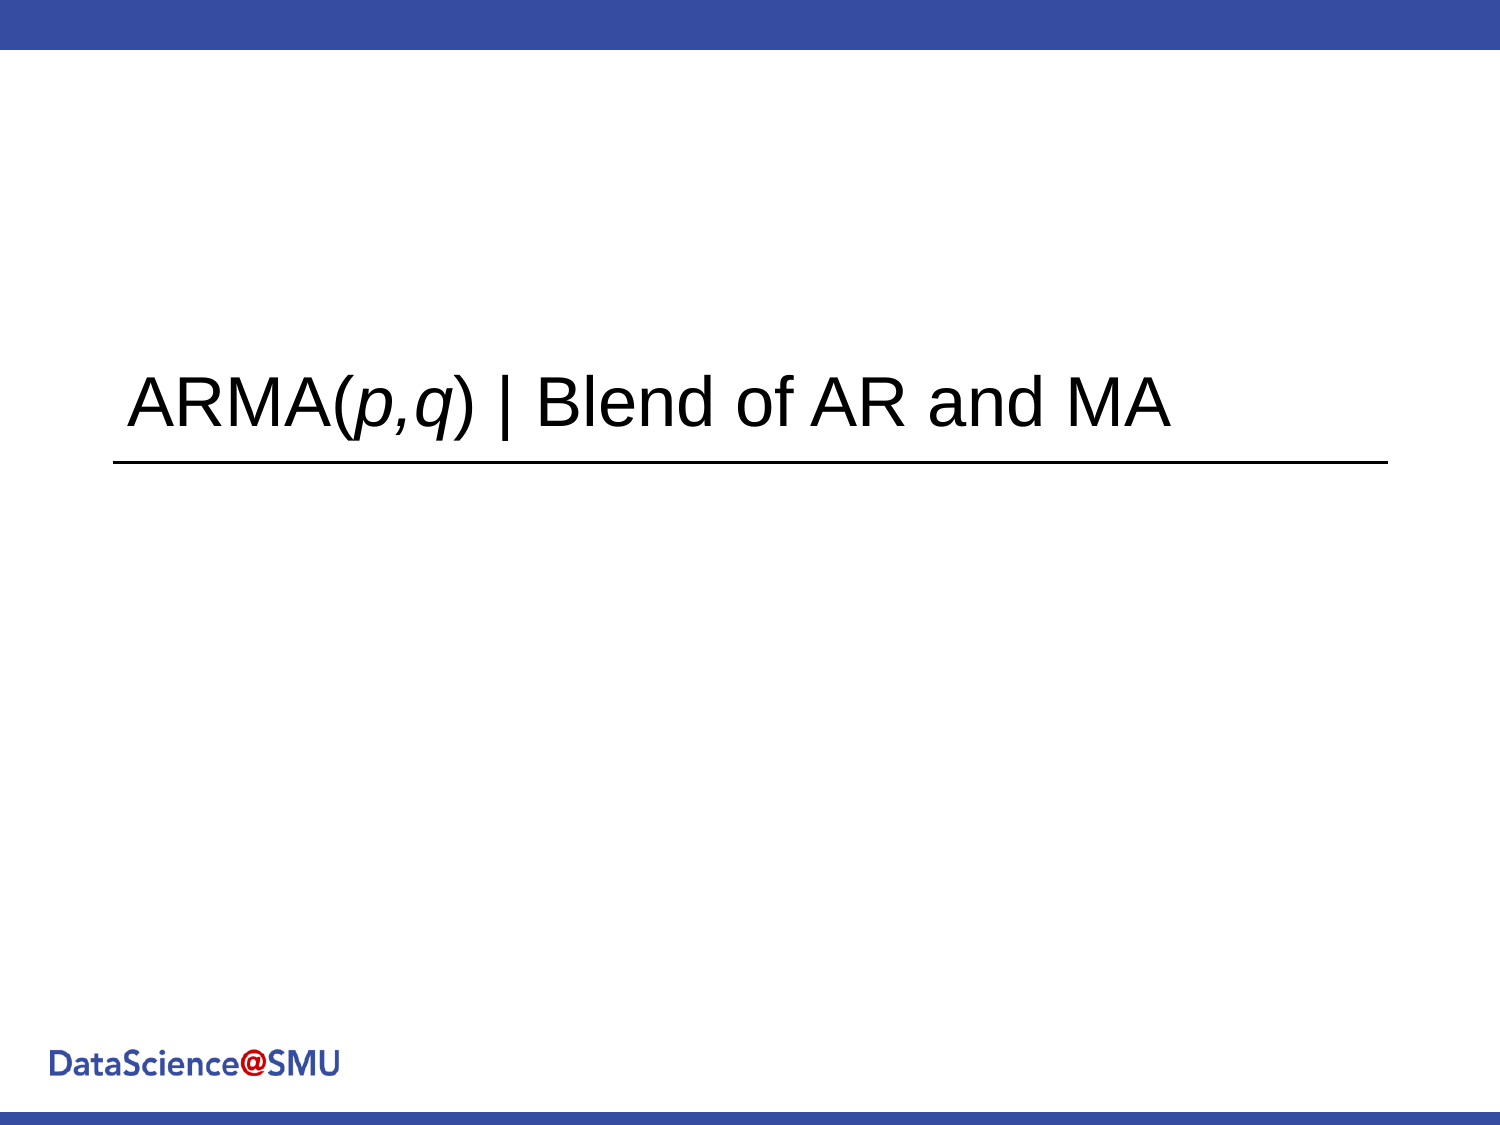

# ARMA(p,q) | Blend of AR and MA